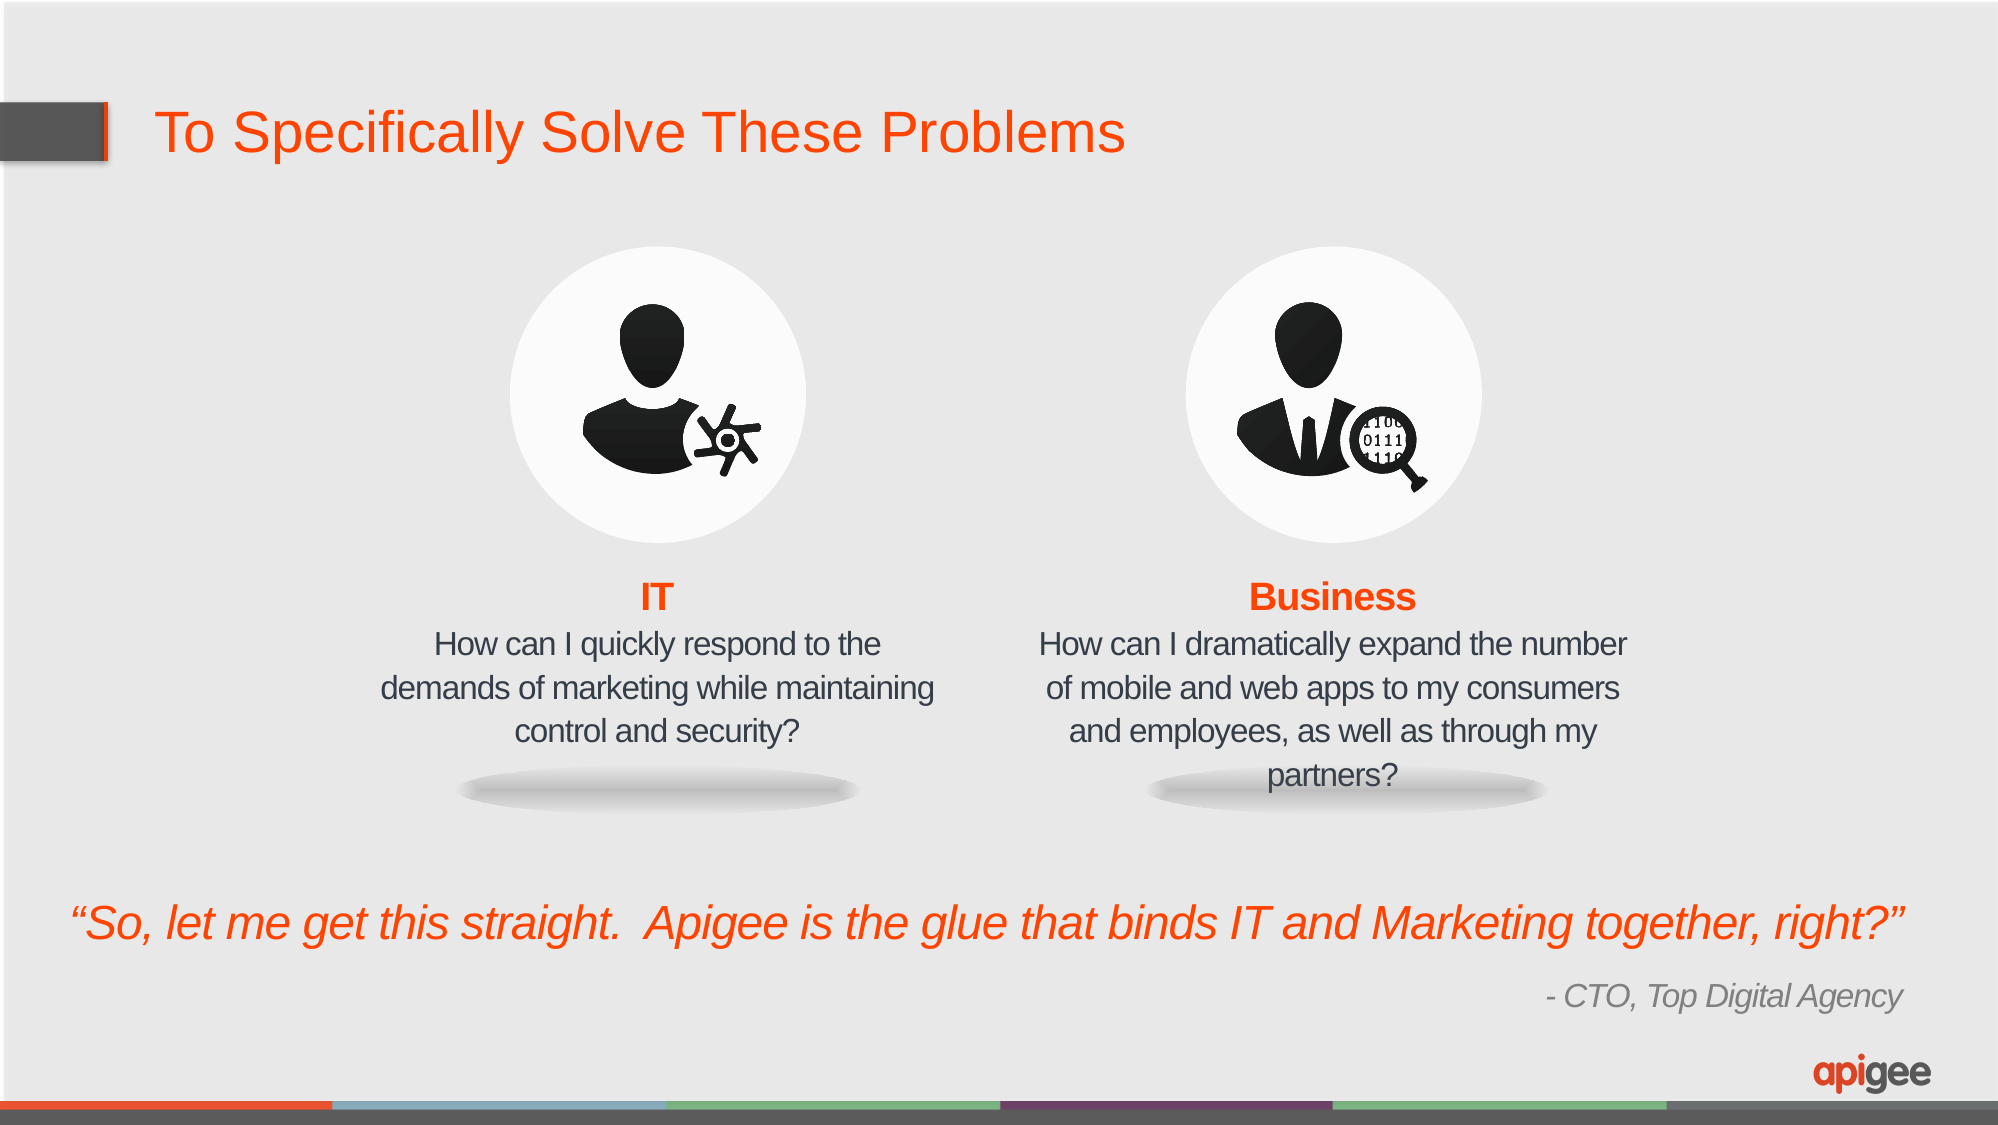

# To Specifically Solve These Problems

IT
How can I quickly respond to the demands of marketing while maintaining control and security?

Business
How can I dramatically expand the number of mobile and web apps to my consumers and employees, as well as through my partners?

“So, let me get this straight.  Apigee is the glue that binds IT and Marketing together, right?”
- CTO, Top Digital Agency